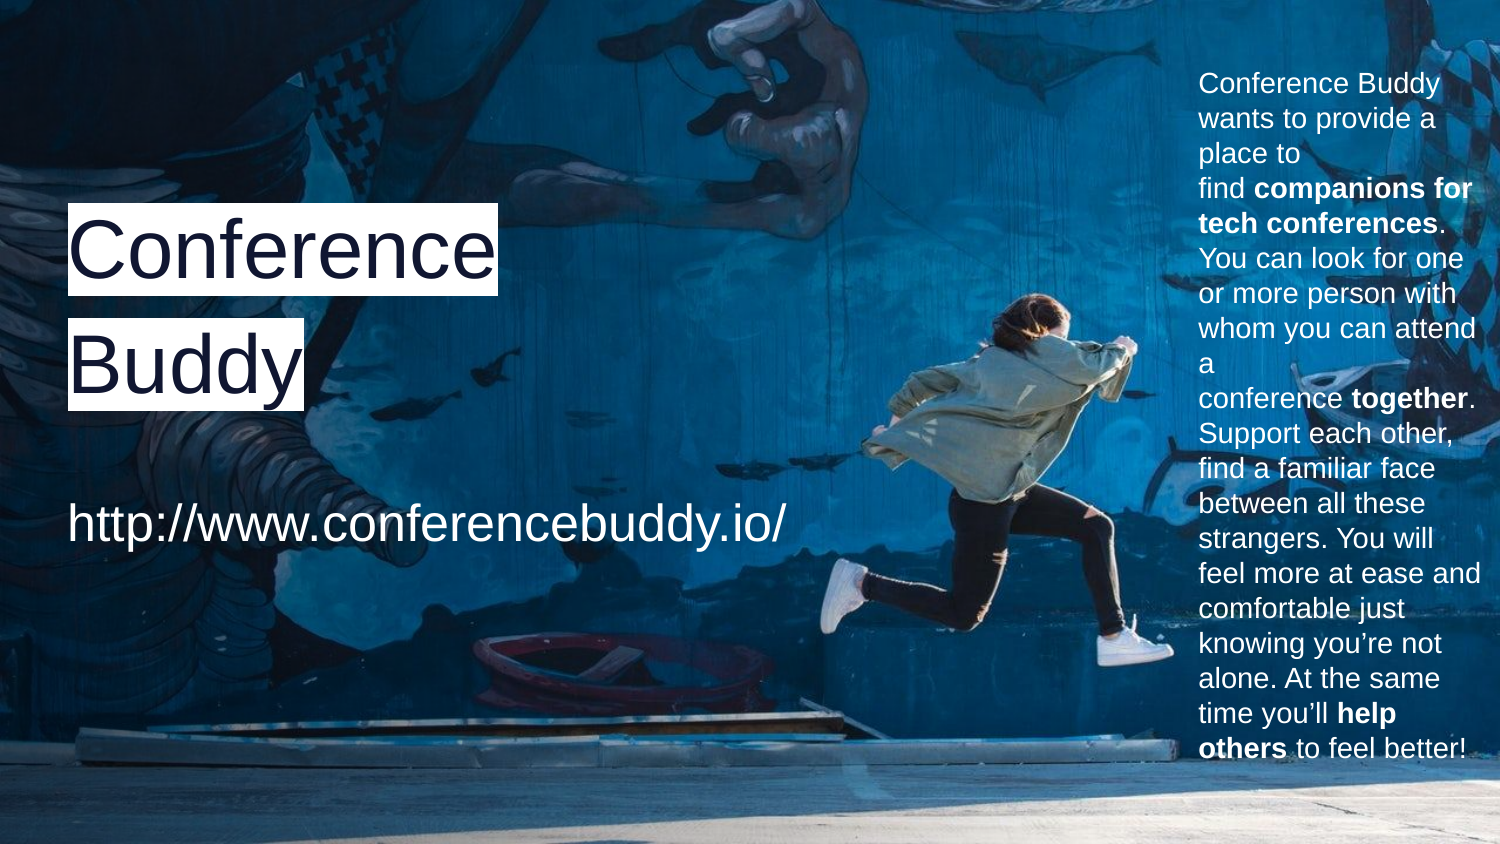

Conference Buddy wants to provide a place to find companions for tech conferences. You can look for one or more person with whom you can attend a conference together. Support each other, find a familiar face between all these strangers. You will feel more at ease and comfortable just knowing you’re not alone. At the same time you’ll help others to feel better!
# Conference Buddy
http://www.conferencebuddy.io/